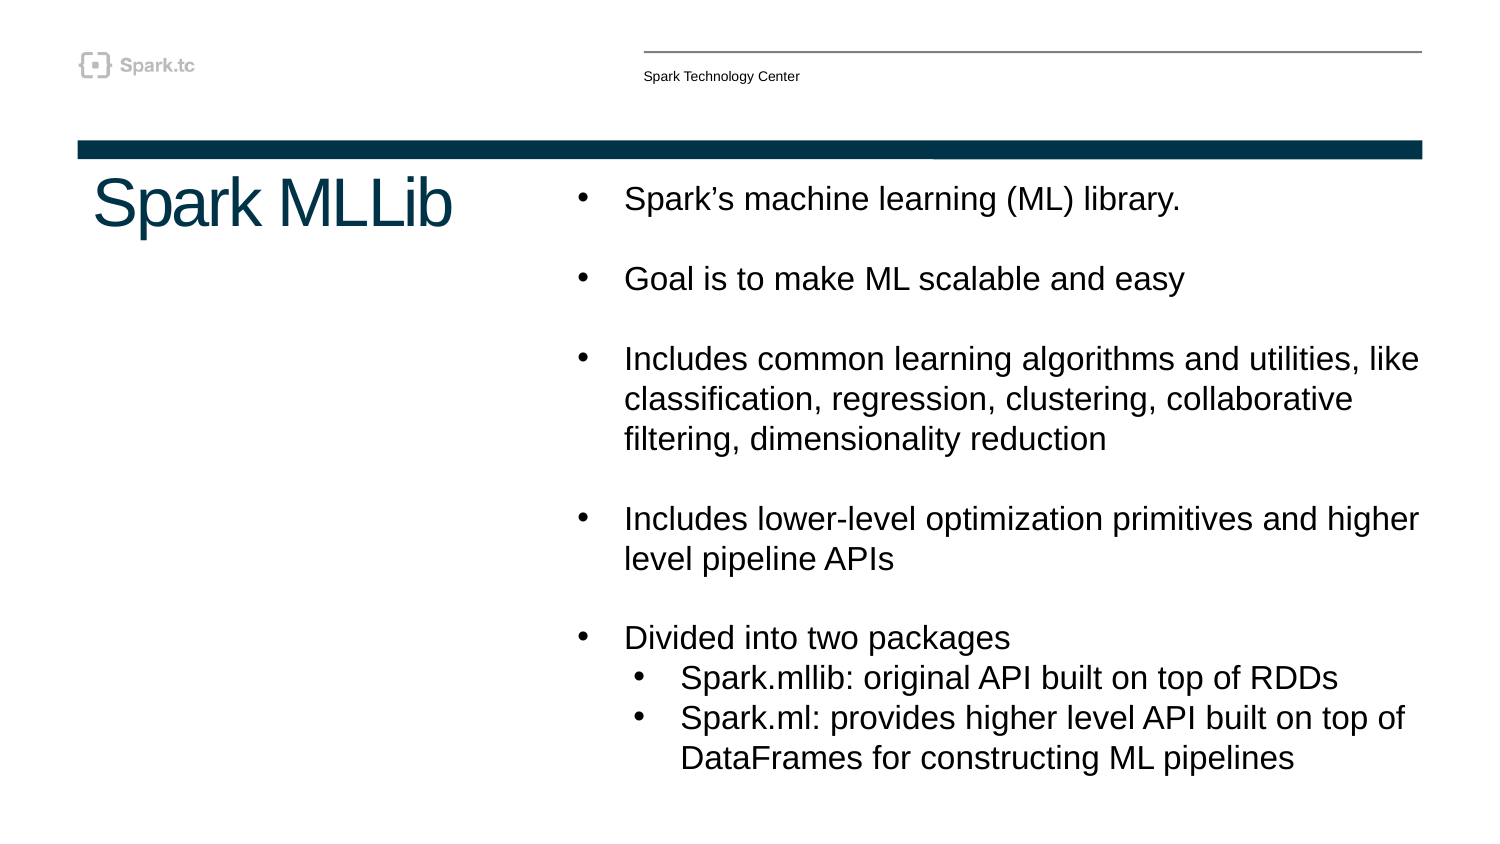

# Spark MLLib
Spark’s machine learning (ML) library.

Goal is to make ML scalable and easy

Includes common learning algorithms and utilities, like classification, regression, clustering, collaborative filtering, dimensionality reduction

Includes lower-level optimization primitives and higher level pipeline APIs

Divided into two packages
Spark.mllib: original API built on top of RDDs
Spark.ml: provides higher level API built on top of DataFrames for constructing ML pipelines